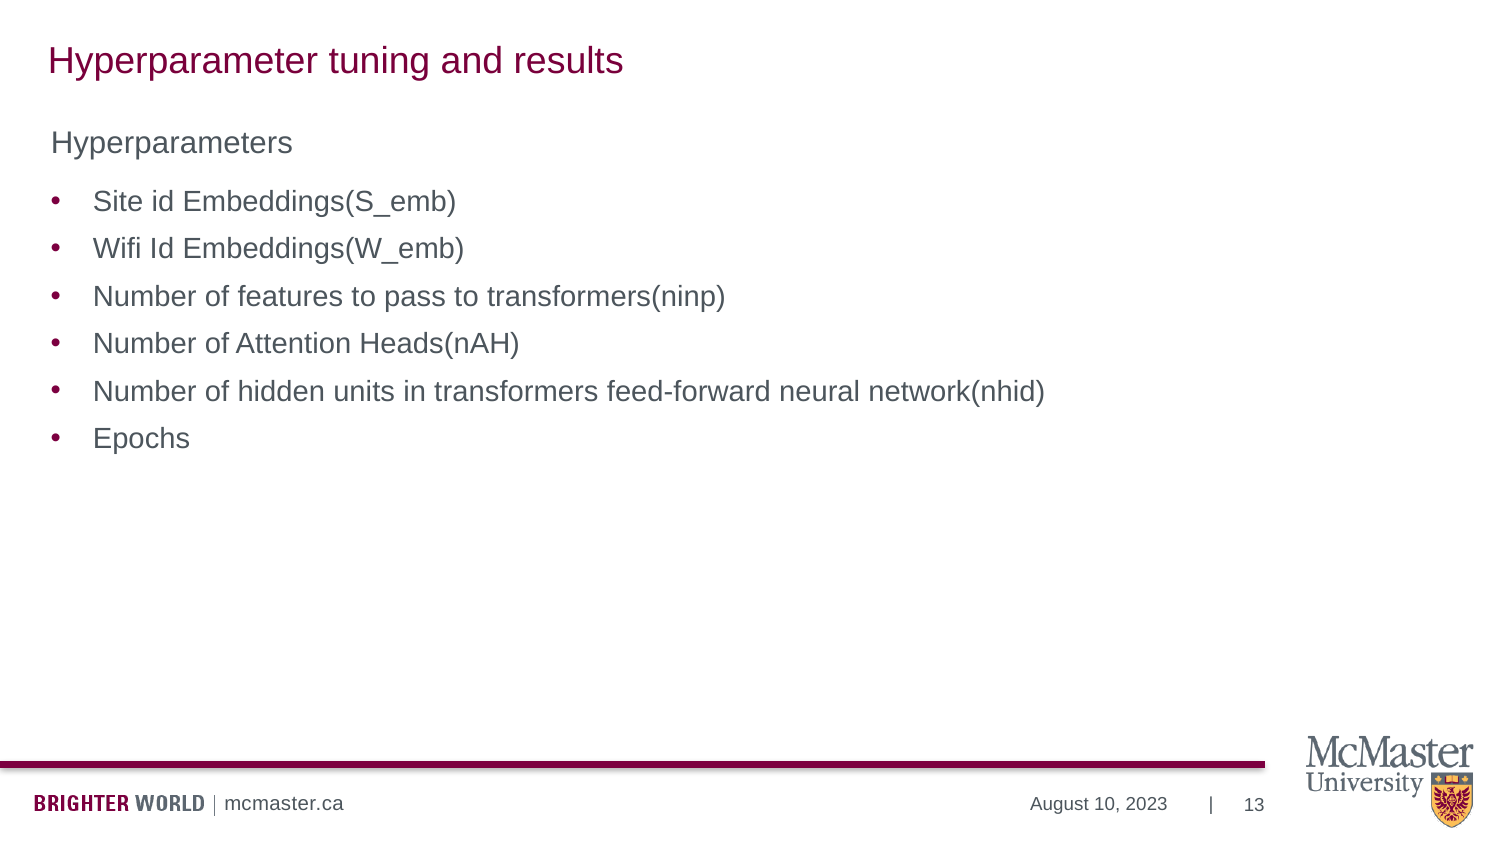

# Hyperparameter tuning and results
Hyperparameters
Site id Embeddings(S_emb)
Wifi Id Embeddings(W_emb)
Number of features to pass to transformers(ninp)
Number of Attention Heads(nAH)
Number of hidden units in transformers feed-forward neural network(nhid)
Epochs

13
August 10, 2023